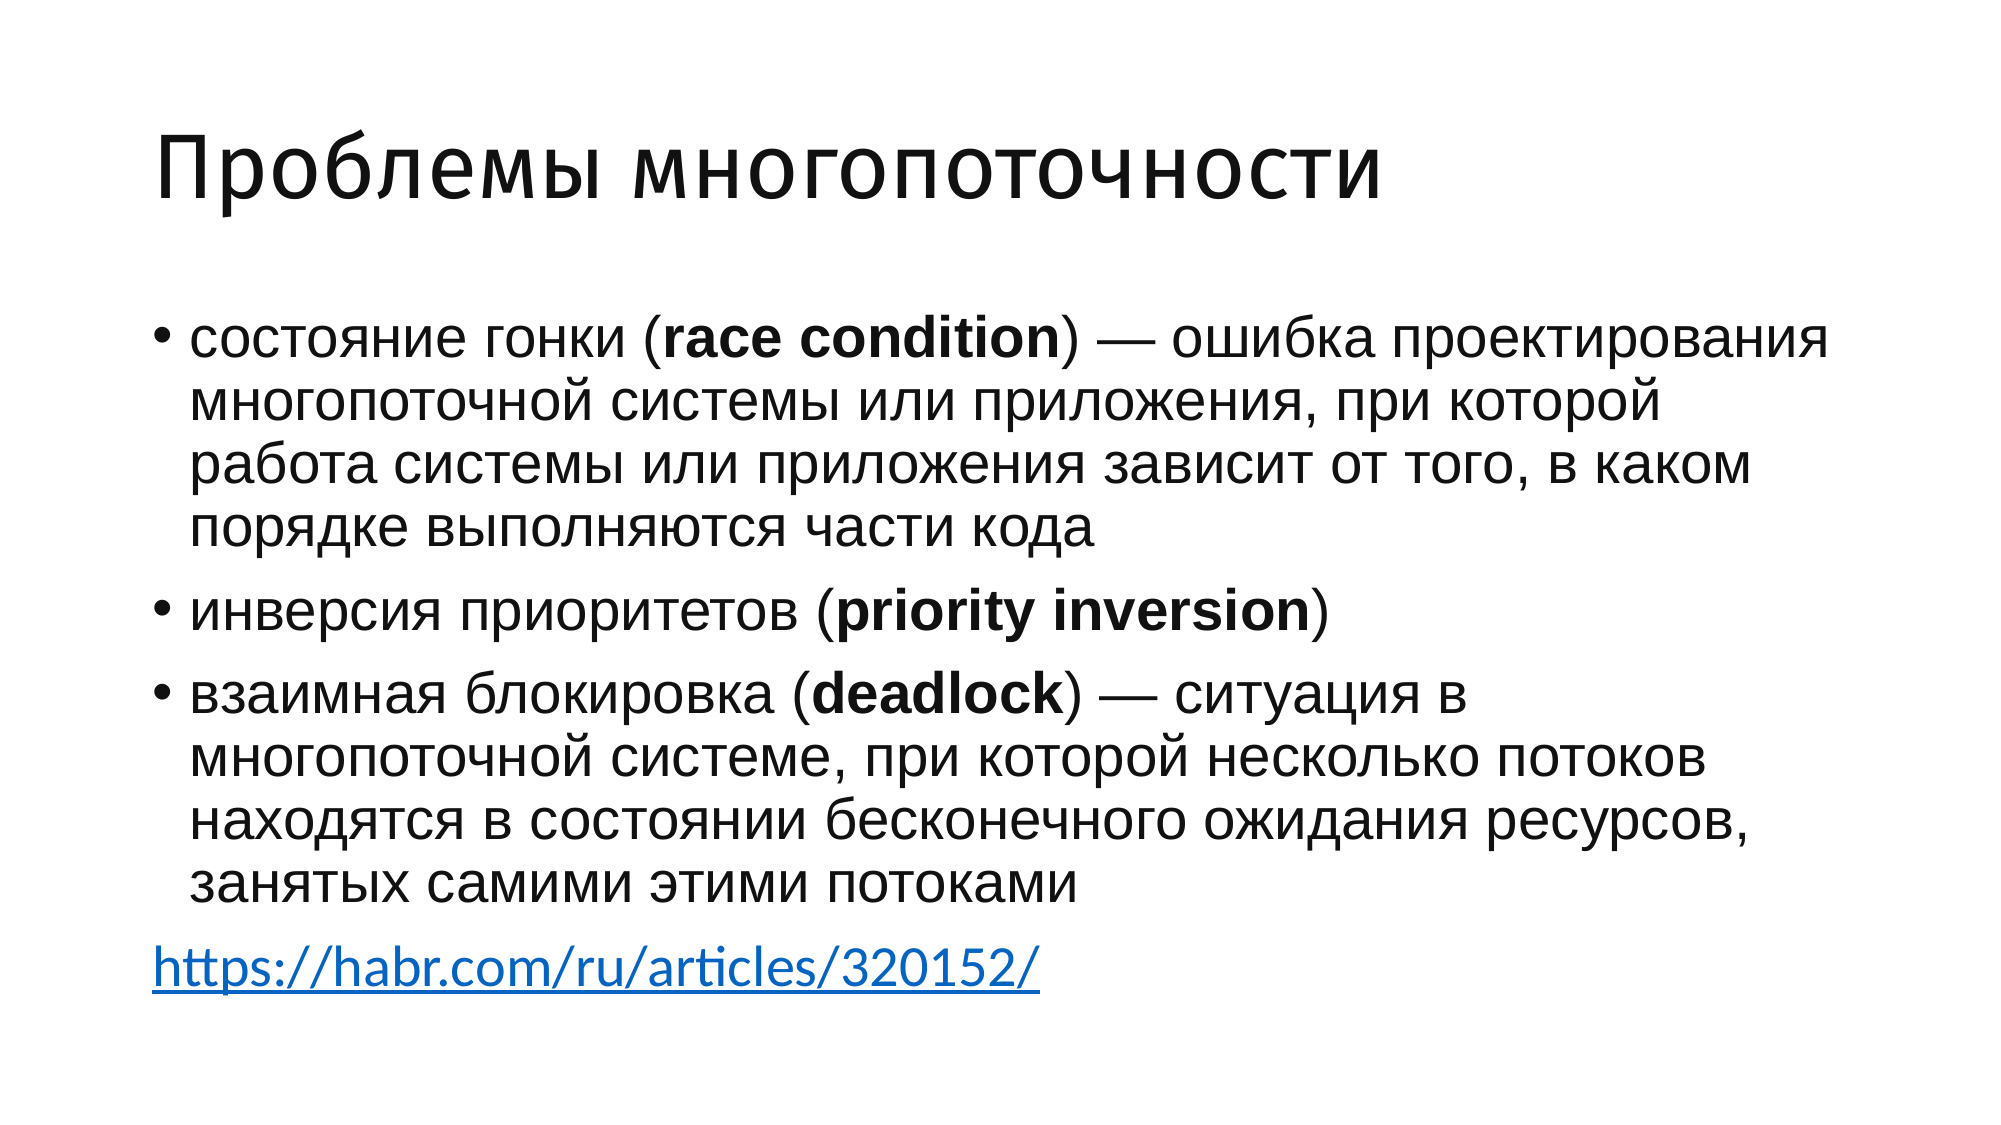

# Проблемы многопоточности
cостояние гонки (race condition) — ошибка проектирования многопоточной системы или приложения, при которой работа системы или приложения зависит от того, в каком порядке выполняются части кода
инверсия приоритетов (priority inversion)
взаимная блокировка (deadlock) — ситуация в многопоточной системе, при которой несколько потоков находятся в состоянии бесконечного ожидания ресурсов, занятых самими этими потоками
https://habr.com/ru/articles/320152/